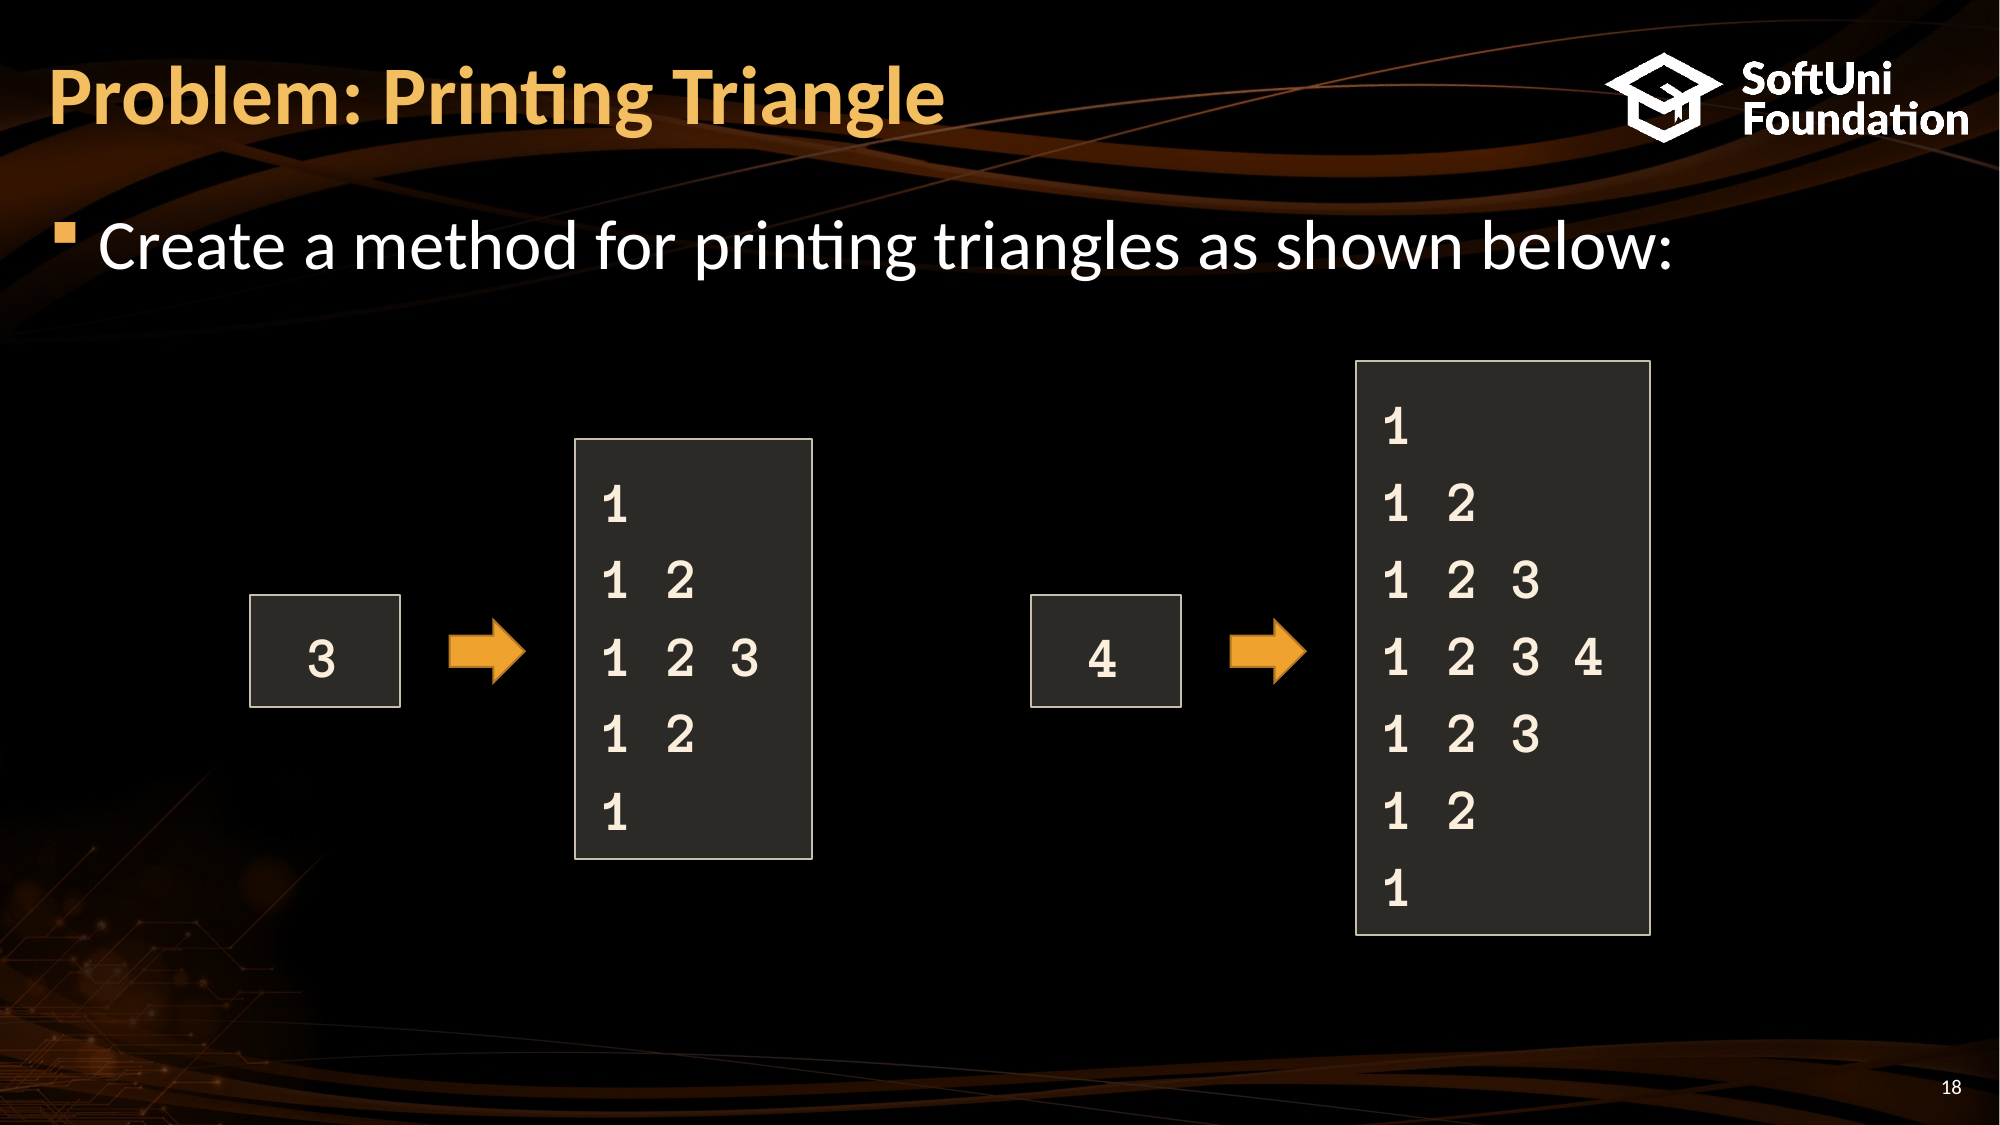

# Problem: Printing Triangle
Create a method for printing triangles as shown below:
1
1 2
1 2 3
1 2 3 4
1 2 3
1 2
1
1
1 2
1 2 3
1 2
1
3
4

18